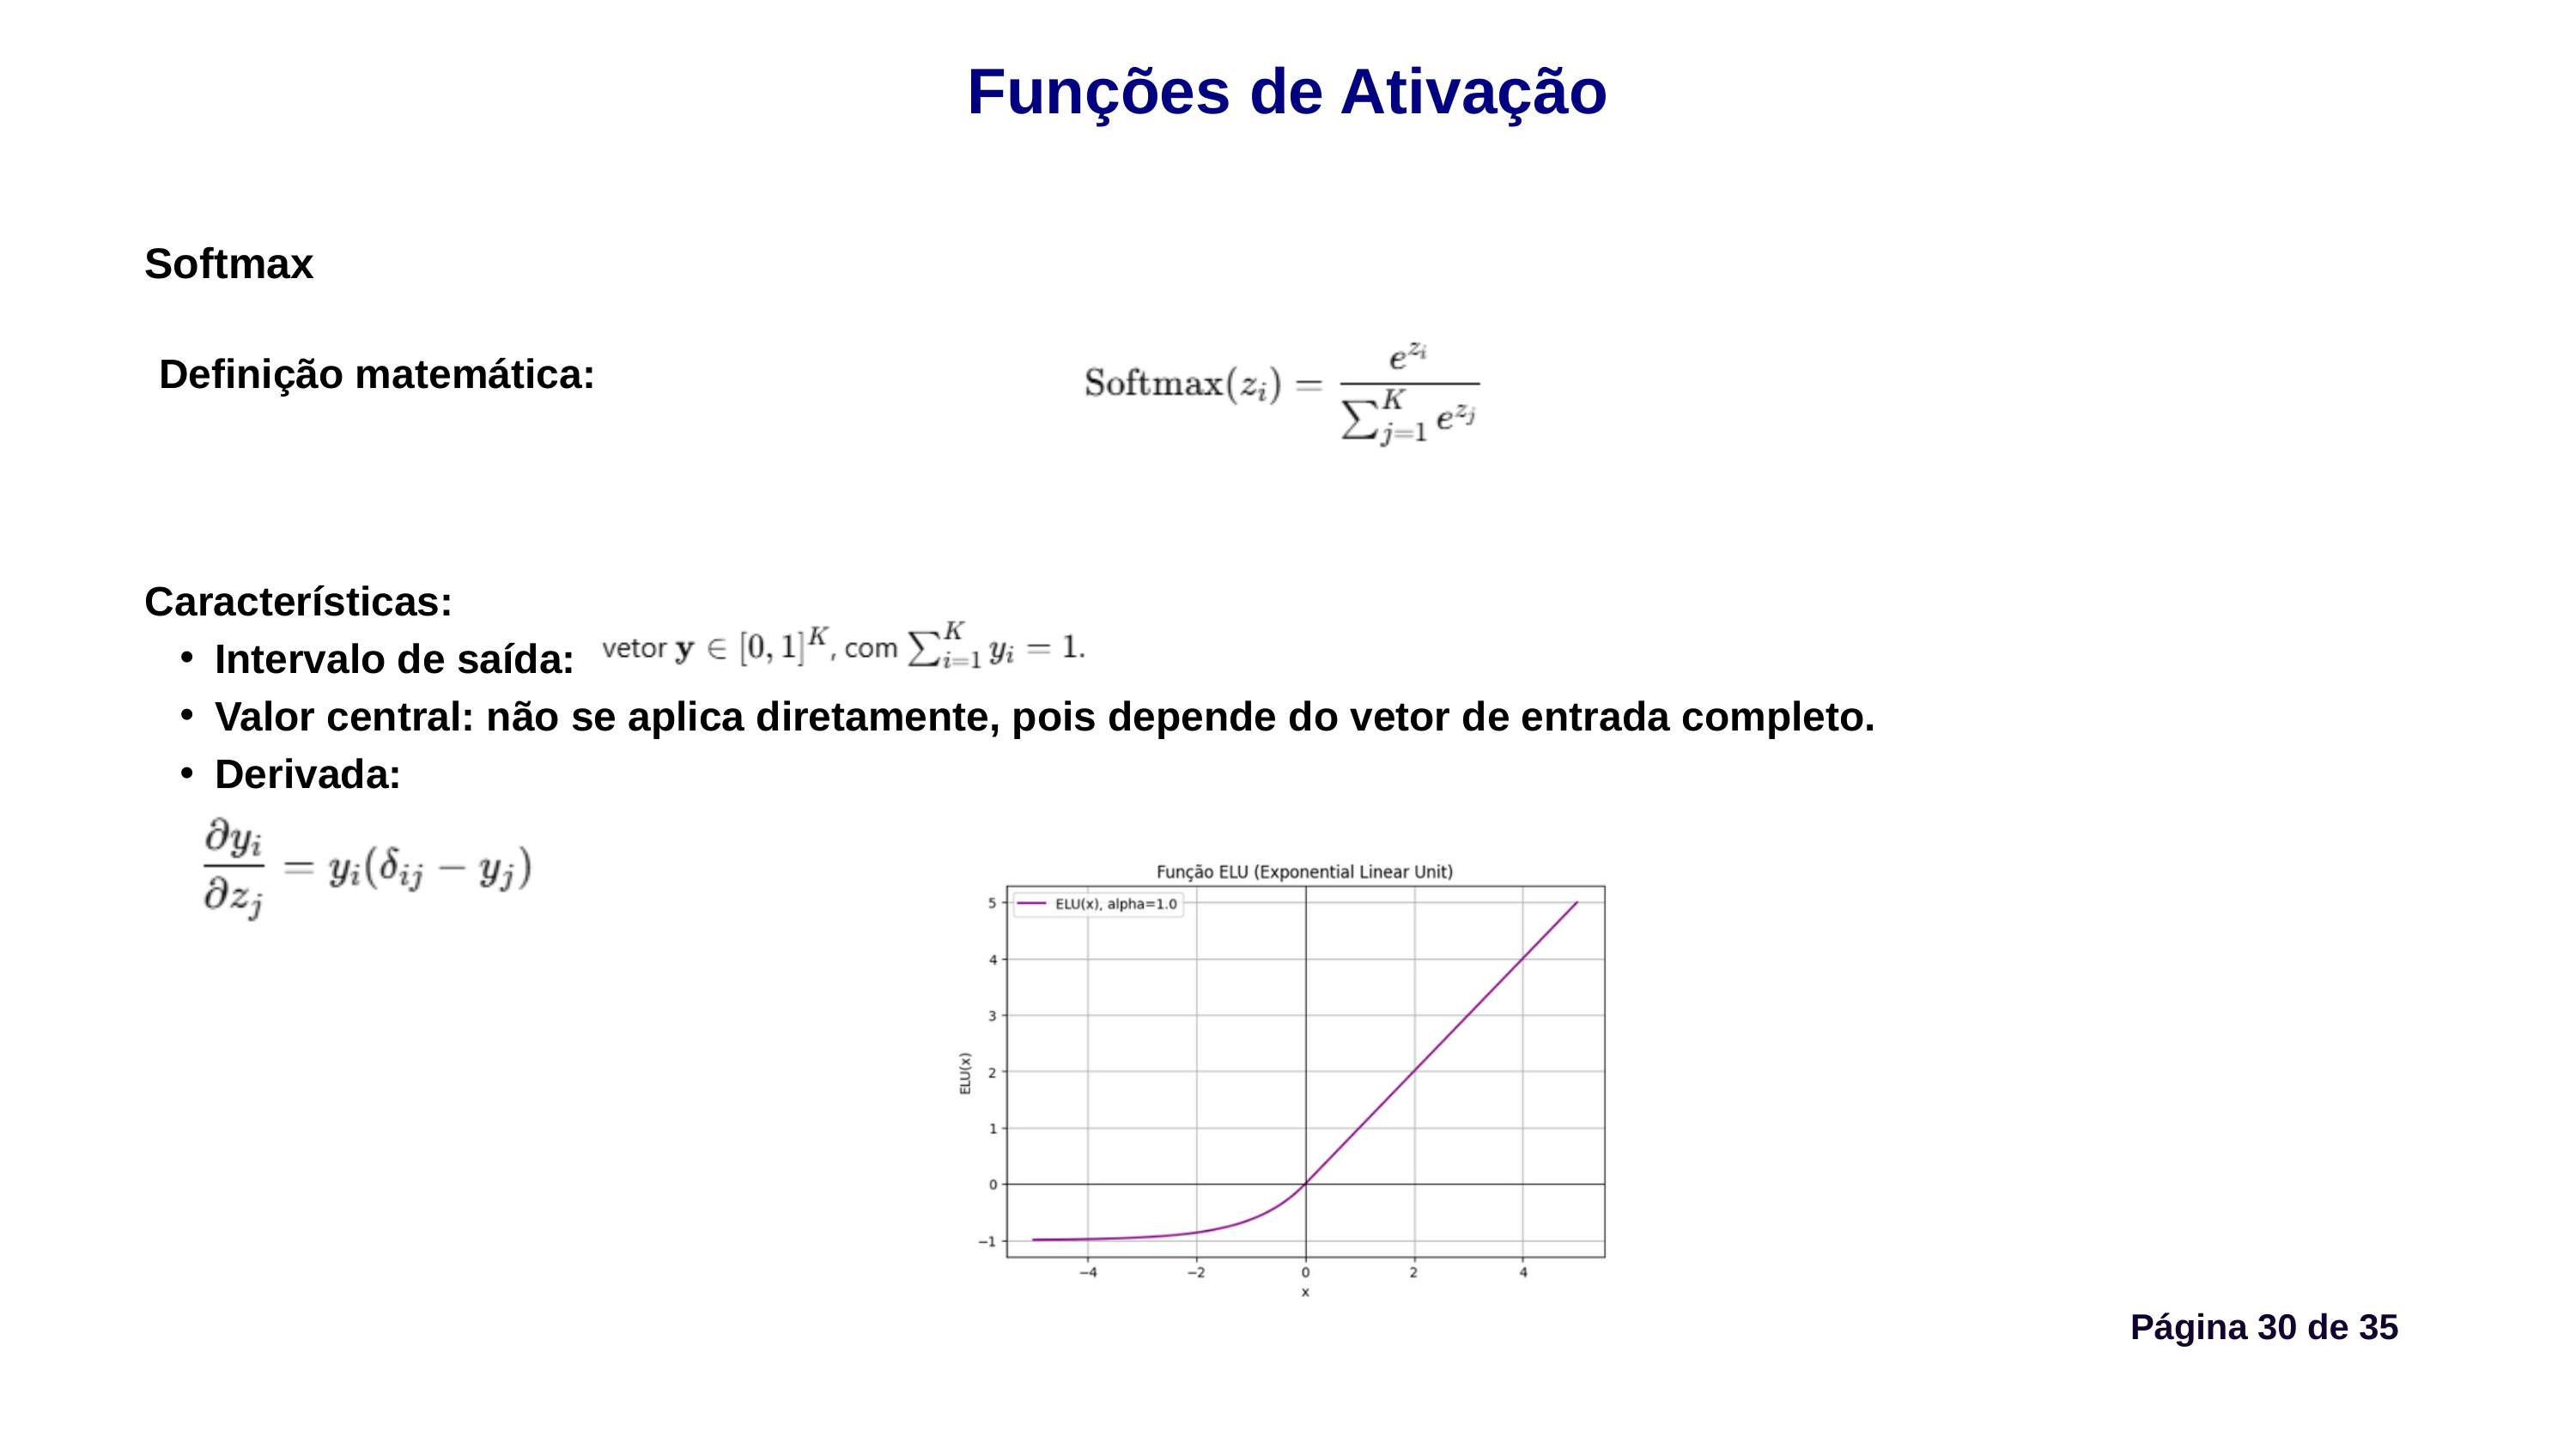

Funções de Ativação
Softmax

Definição matemática:
Características:
Intervalo de saída:
Valor central: não se aplica diretamente, pois depende do vetor de entrada completo.
Derivada:

Página 30 de 35